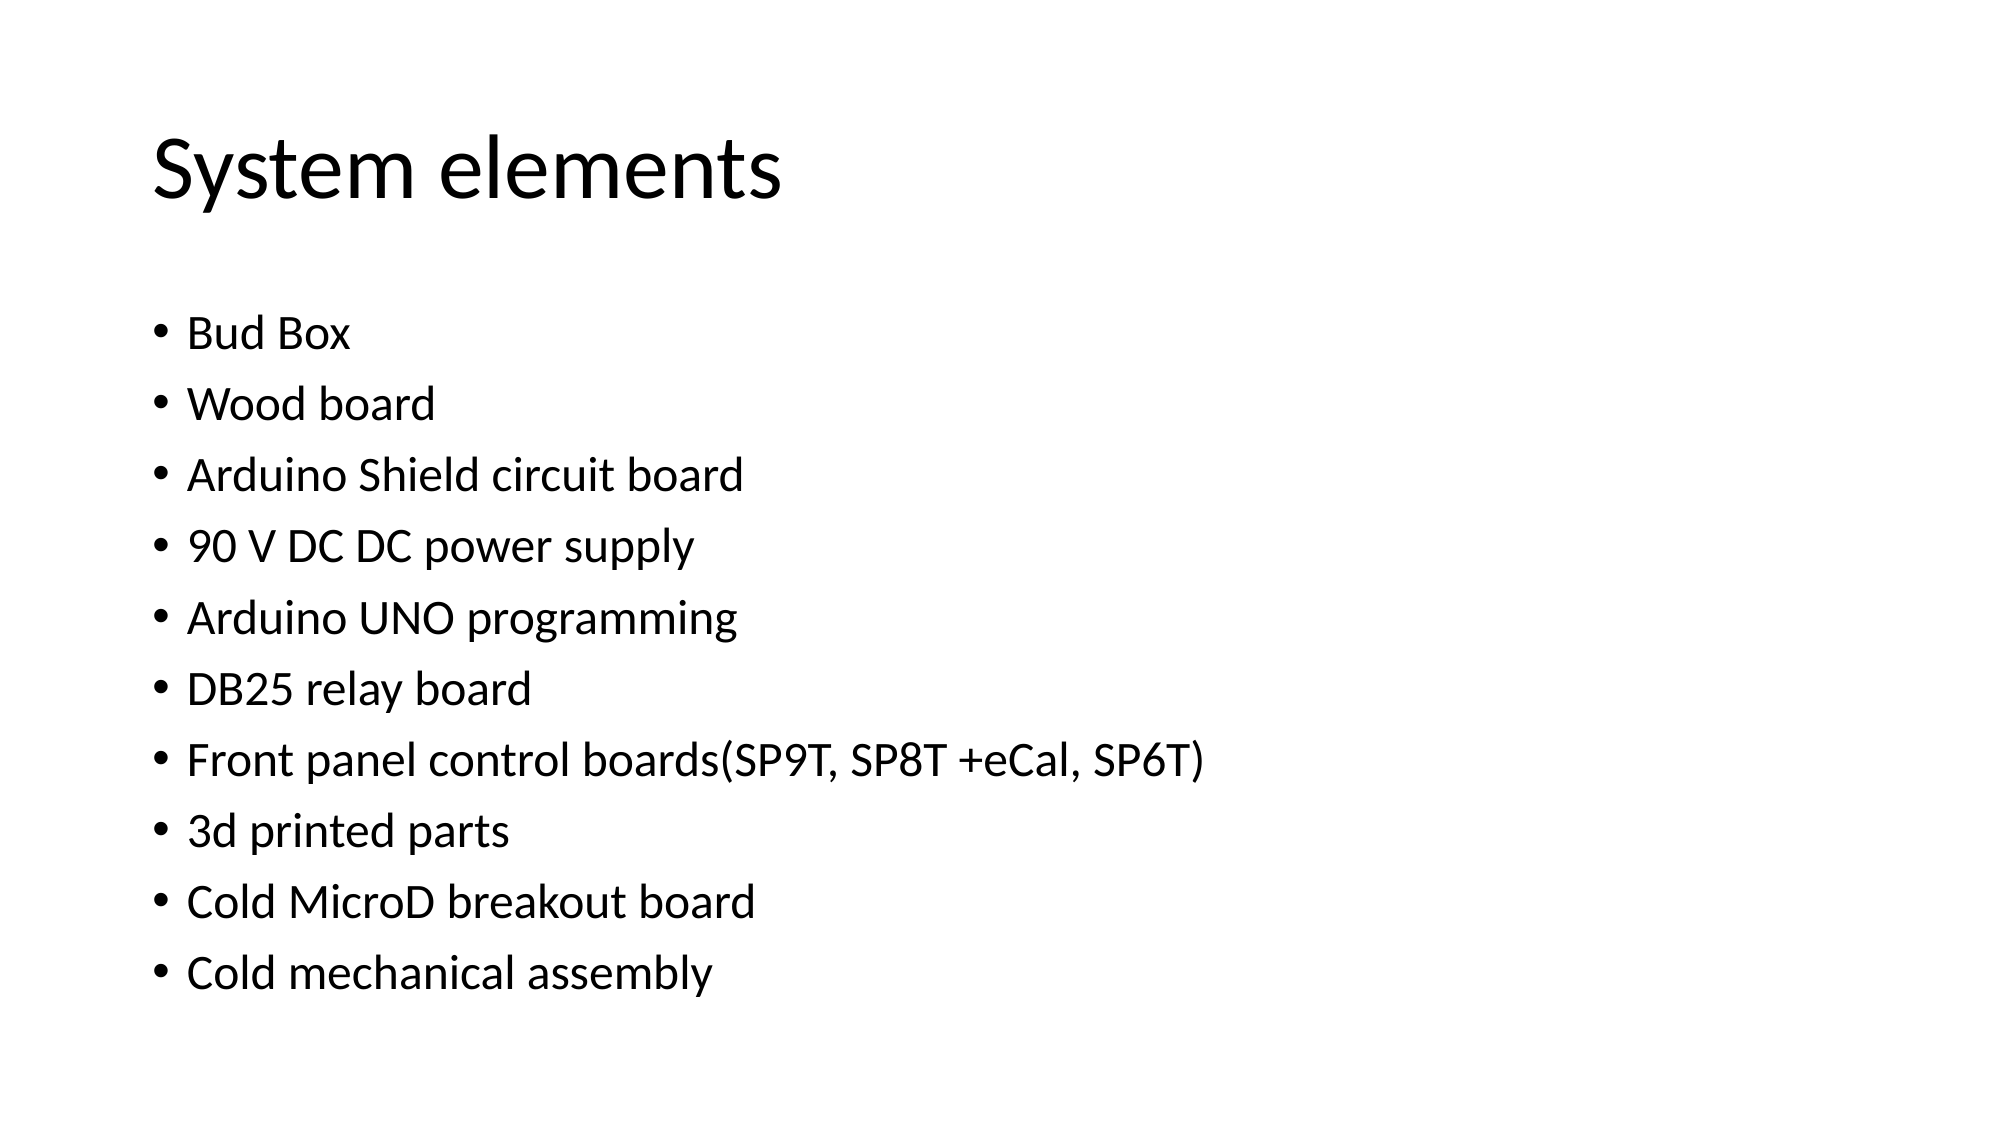

# System elements
Bud Box
Wood board
Arduino Shield circuit board
90 V DC DC power supply
Arduino UNO programming
DB25 relay board
Front panel control boards(SP9T, SP8T +eCal, SP6T)
3d printed parts
Cold MicroD breakout board
Cold mechanical assembly